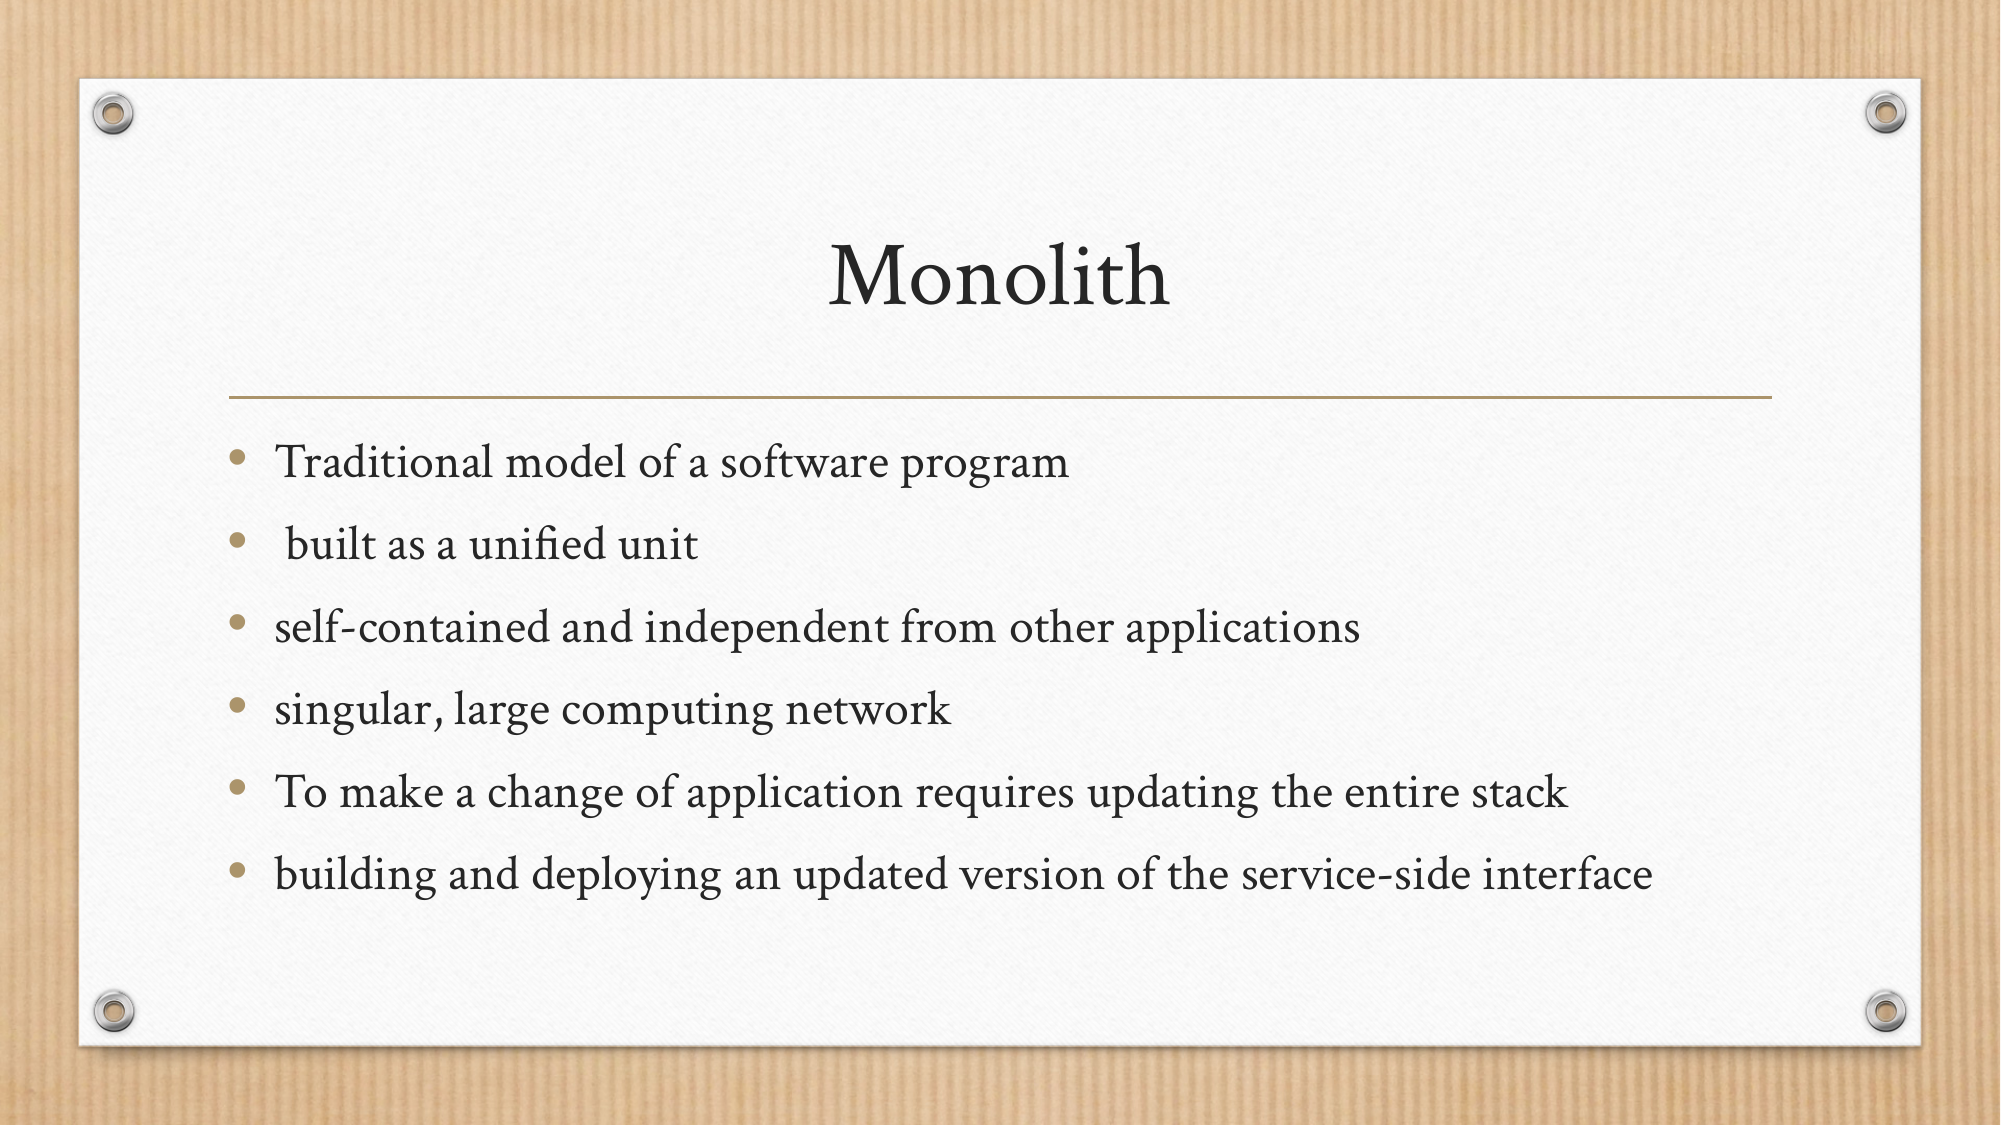

# Monolith
Traditional model of a software program
 built as a unified unit
self-contained and independent from other applications
singular, large computing network
To make a change of application requires updating the entire stack
building and deploying an updated version of the service-side interface